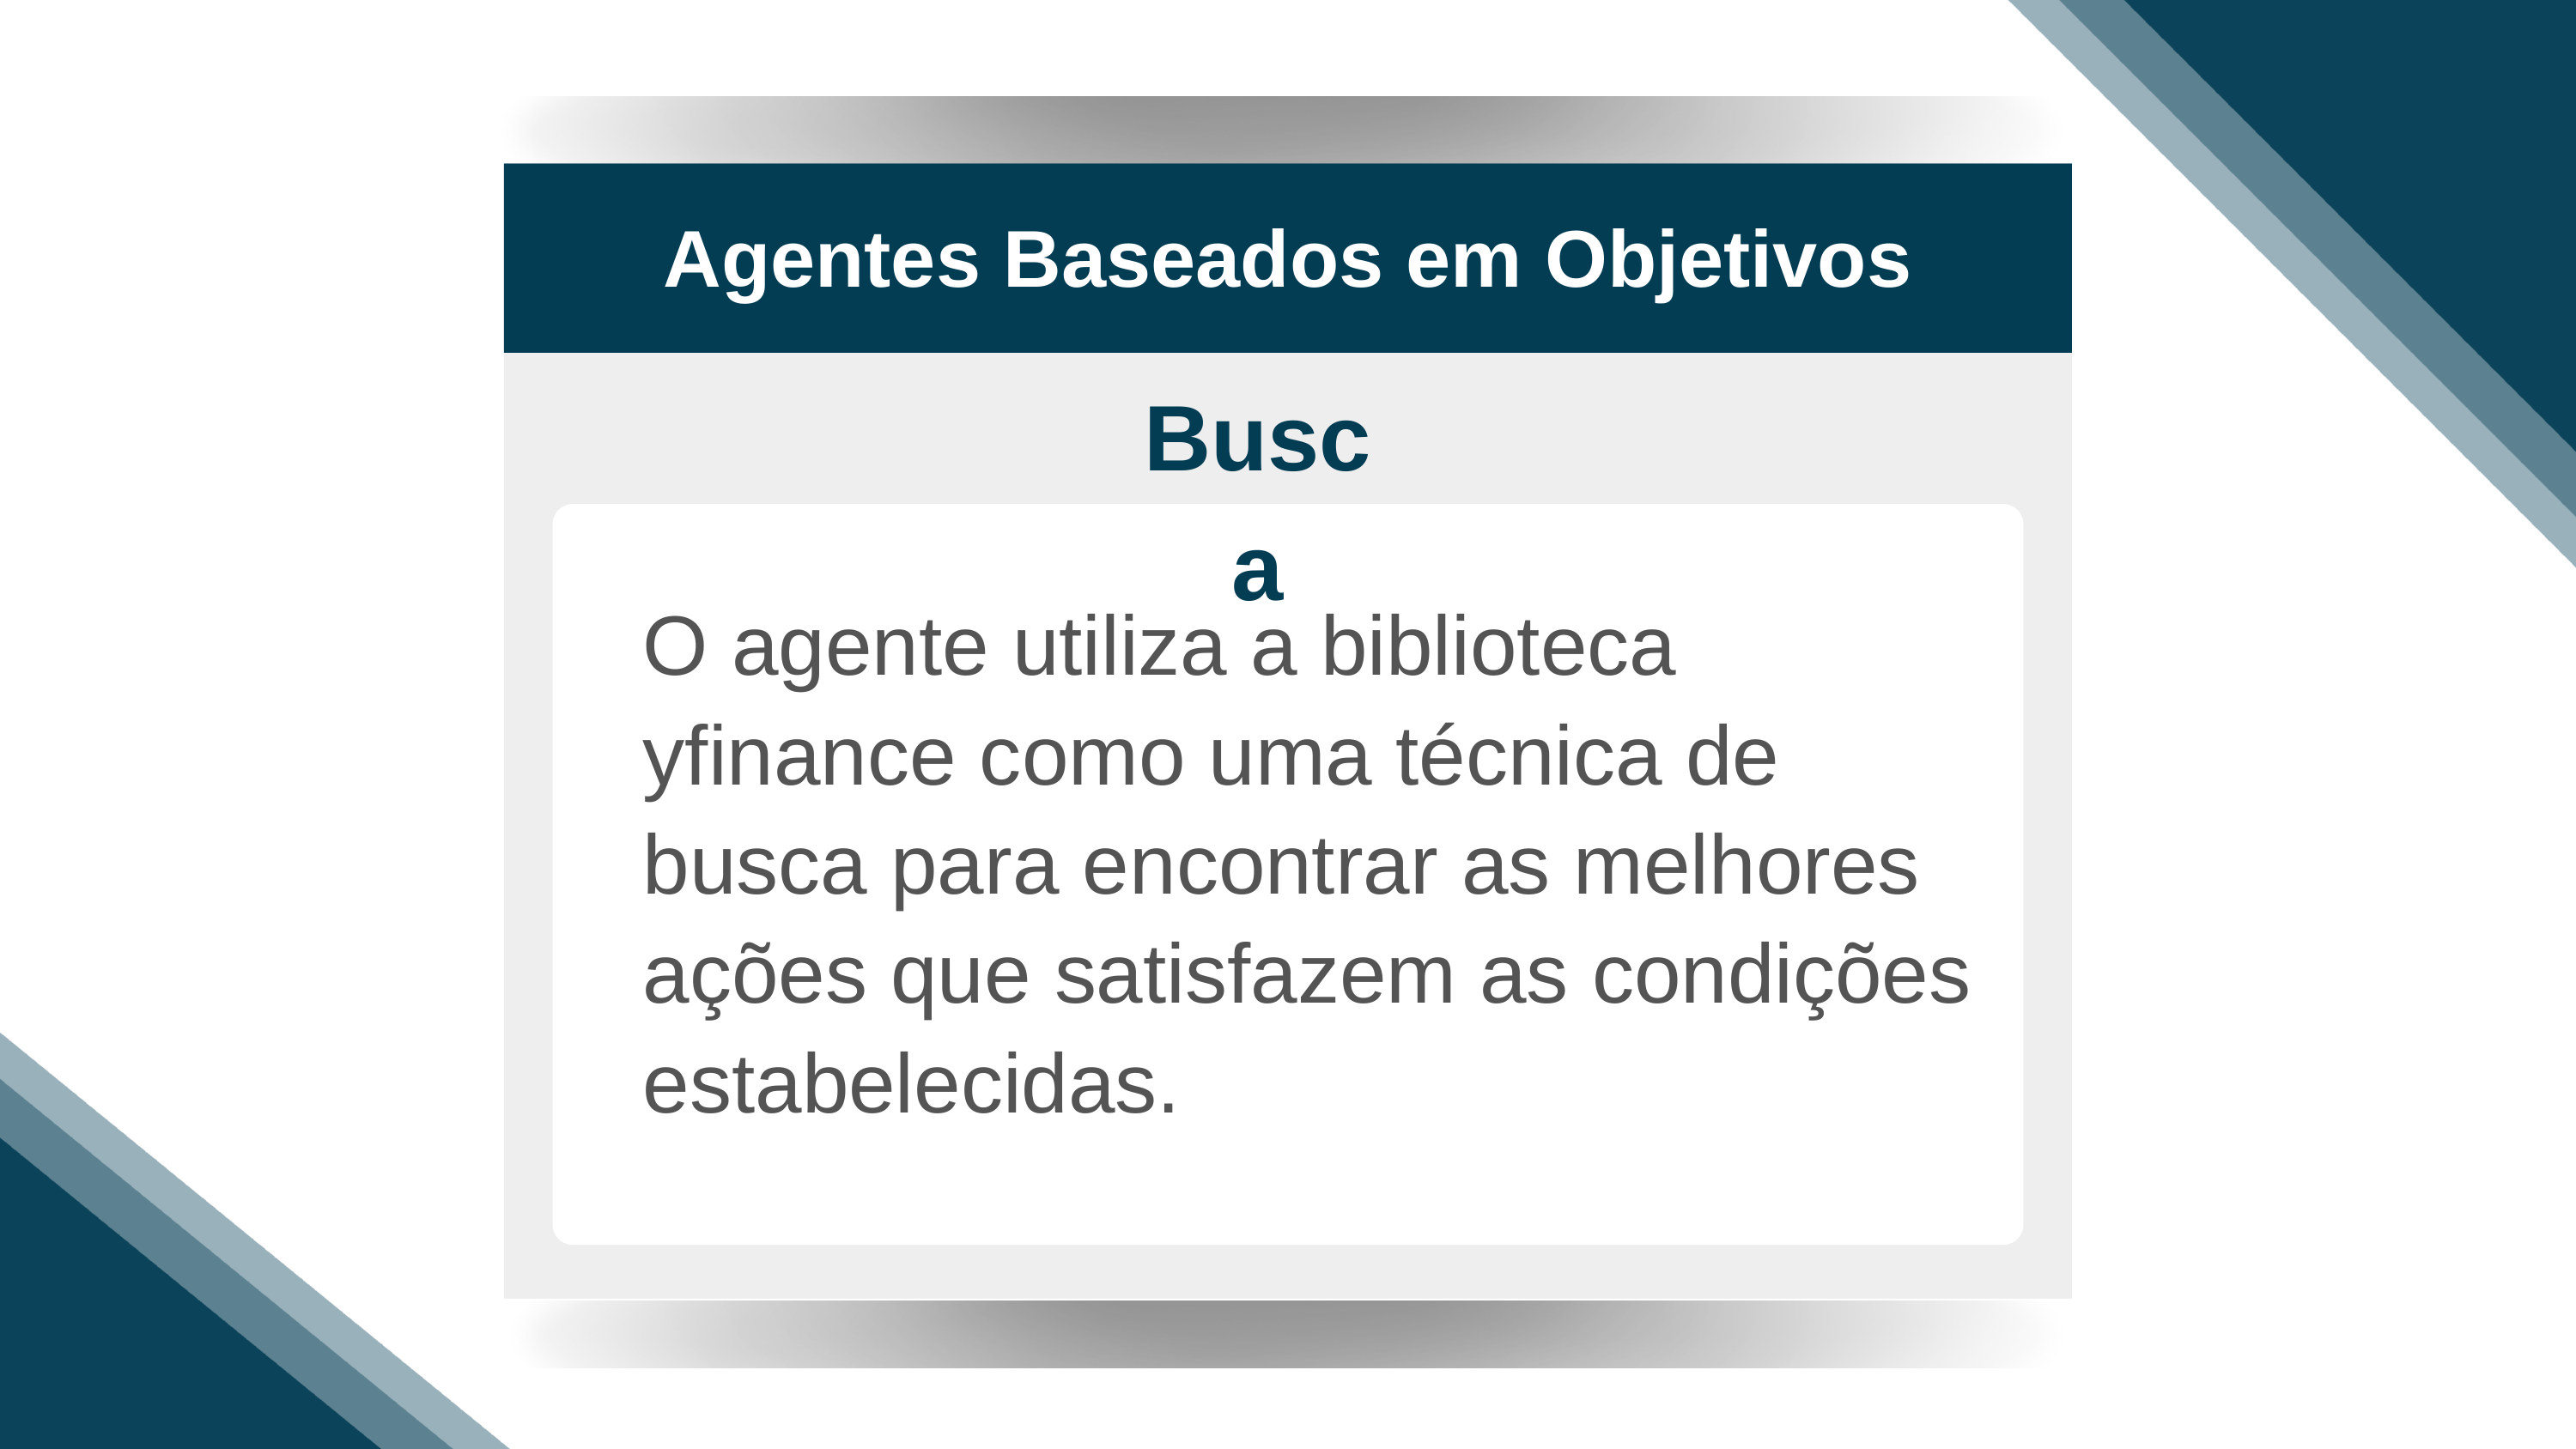

Agentes Baseados em Objetivos

Busca

O agente utiliza a biblioteca yfinance como uma técnica de busca para encontrar as melhores ações que satisfazem as condições estabelecidas.